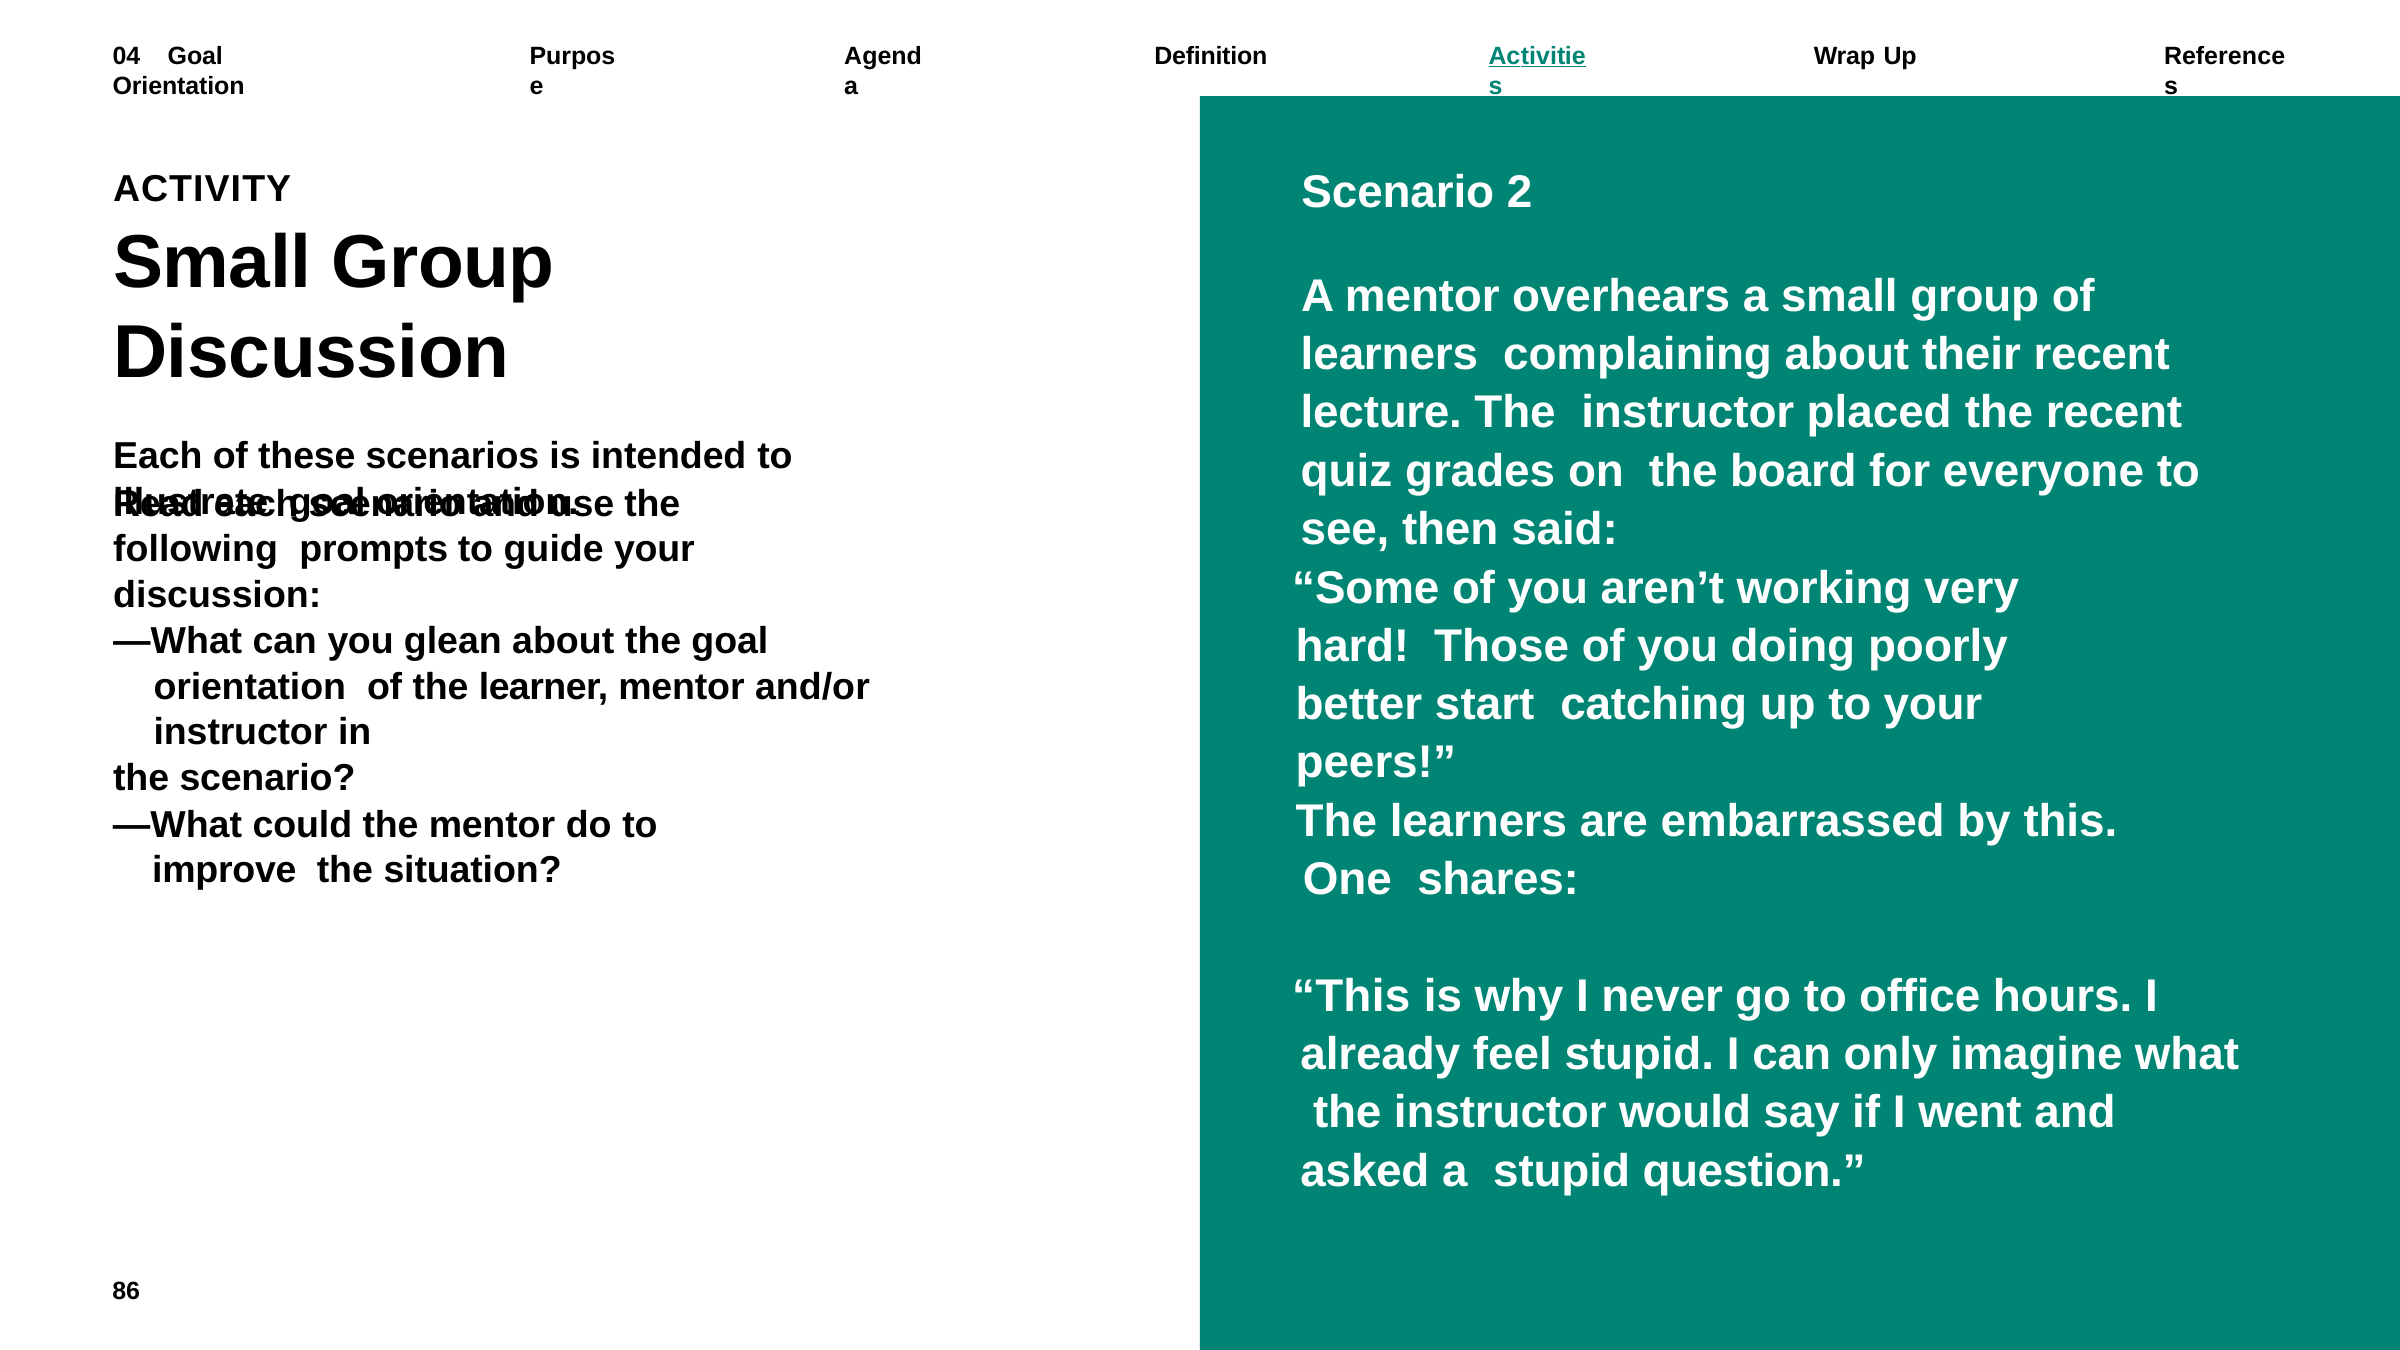

04	Goal Orientation
Purpose
Agenda
Definition
Activities
Wrap Up
References

Scenario 2
A mentor overhears a small group of learners  complaining about their recent lecture. The  instructor placed the recent quiz grades on  the board for everyone to see, then said:
ACTIVITY
Small Group Discussion
Each of these scenarios is intended to illustrate  goal orientation.
Read each scenario and use the following  prompts to guide your discussion:
“Some of you aren’t working very hard!  Those of you doing poorly better start  catching up to your peers!”
—What can you glean about the goal orientation  of the learner, mentor and/or instructor in
the scenario?
The learners are embarrassed by this. One  shares:
—What could the mentor do to improve  the situation?
“This is why I never go to office hours. I  already feel stupid. I can only imagine what  the instructor would say if I went and asked a  stupid question.”
86